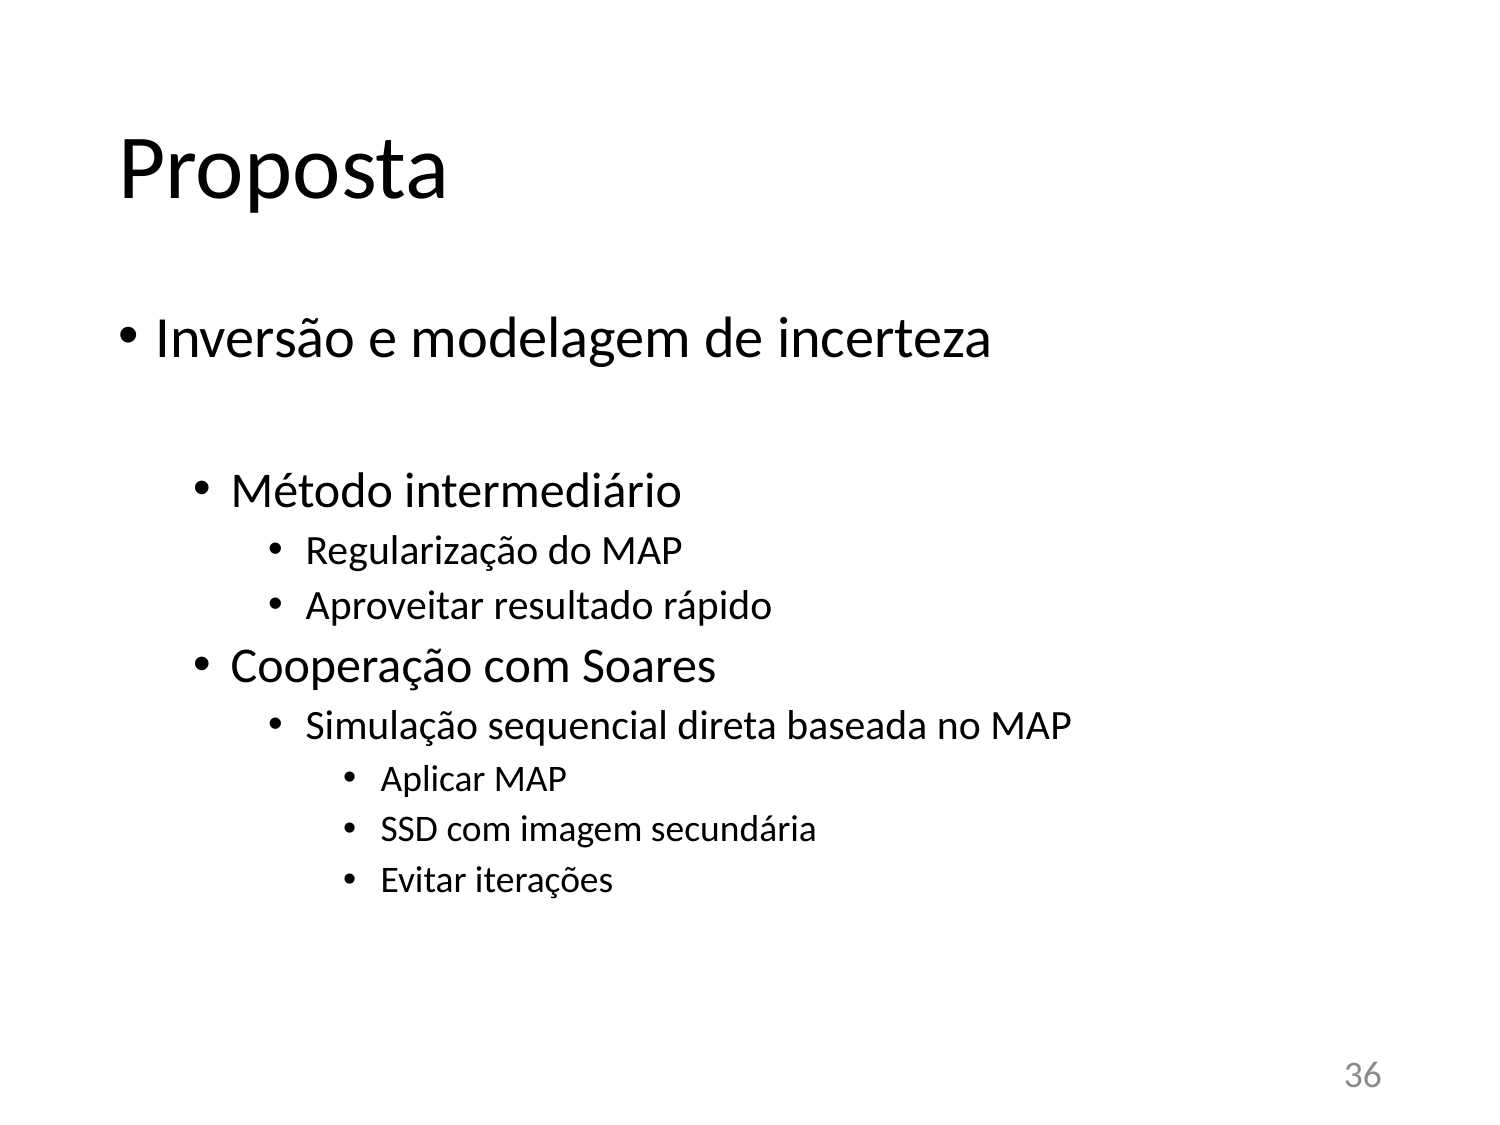

# Proposta
Inversão e modelagem de incerteza

Método intermediário
Regularização do MAP
Aproveitar resultado rápido
Cooperação com Soares
Simulação sequencial direta baseada no MAP
Aplicar MAP
SSD com imagem secundária
Evitar iterações
36